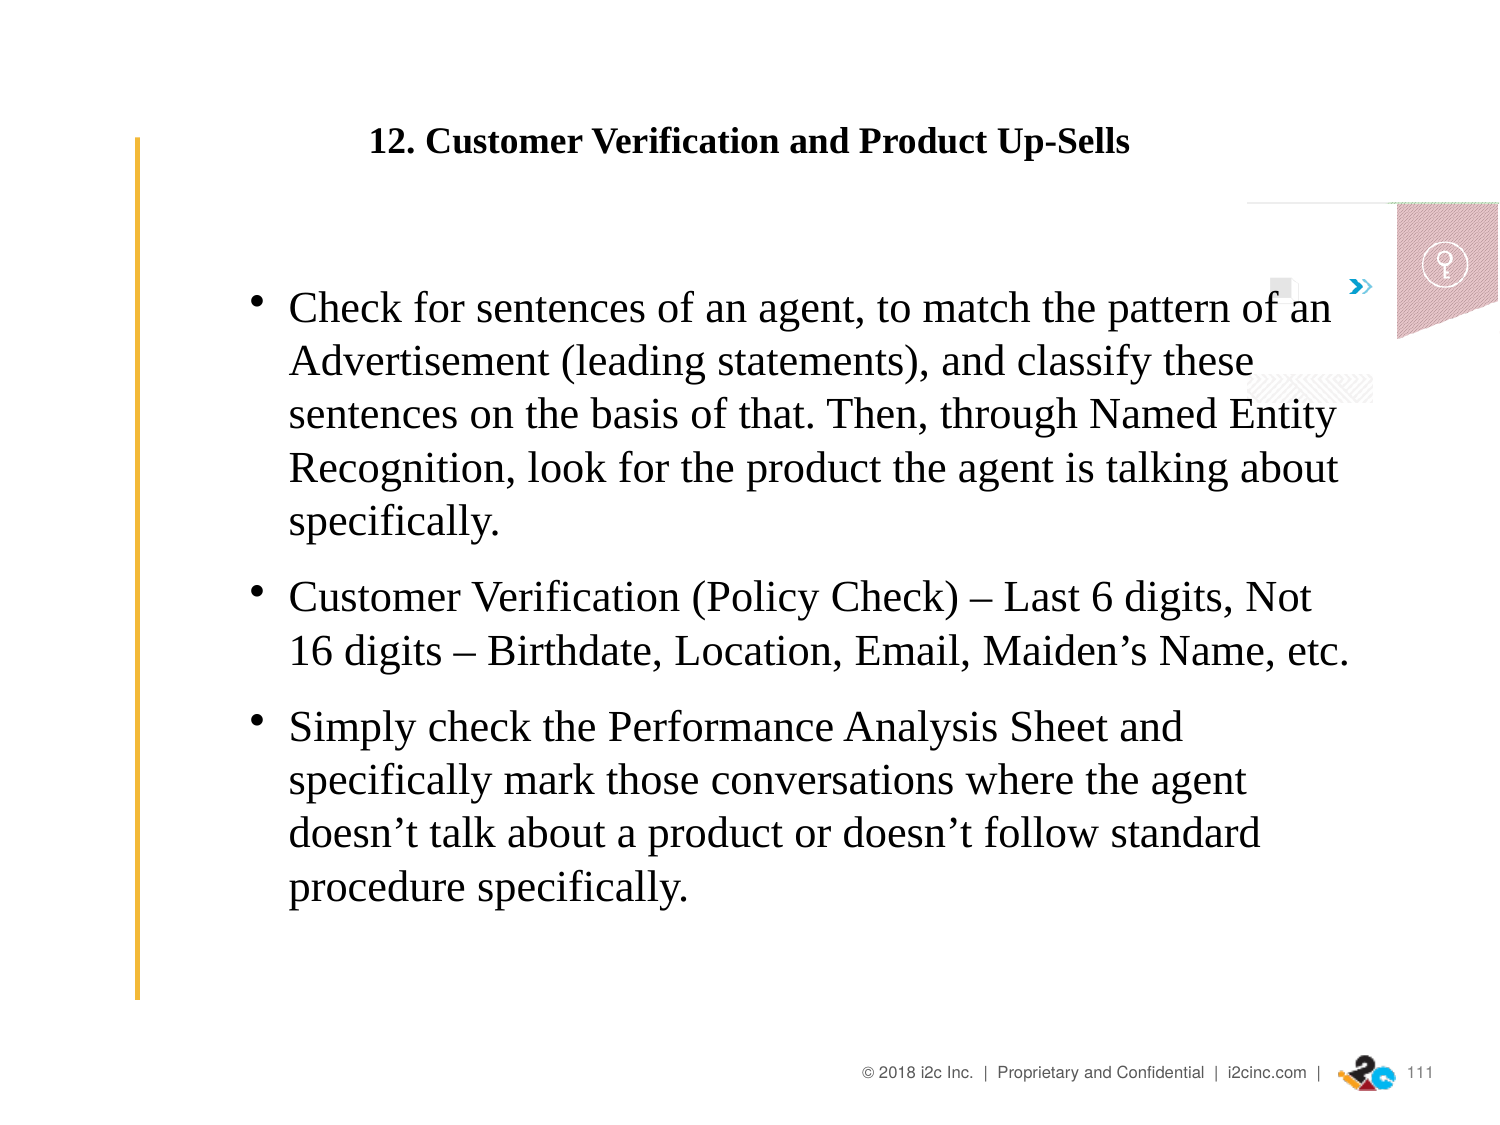

12. Customer Verification and Product Up-Sells
Check for sentences of an agent, to match the pattern of an Advertisement (leading statements), and classify these sentences on the basis of that. Then, through Named Entity Recognition, look for the product the agent is talking about specifically.
Customer Verification (Policy Check) – Last 6 digits, Not 16 digits – Birthdate, Location, Email, Maiden’s Name, etc.
Simply check the Performance Analysis Sheet and specifically mark those conversations where the agent doesn’t talk about a product or doesn’t follow standard procedure specifically.